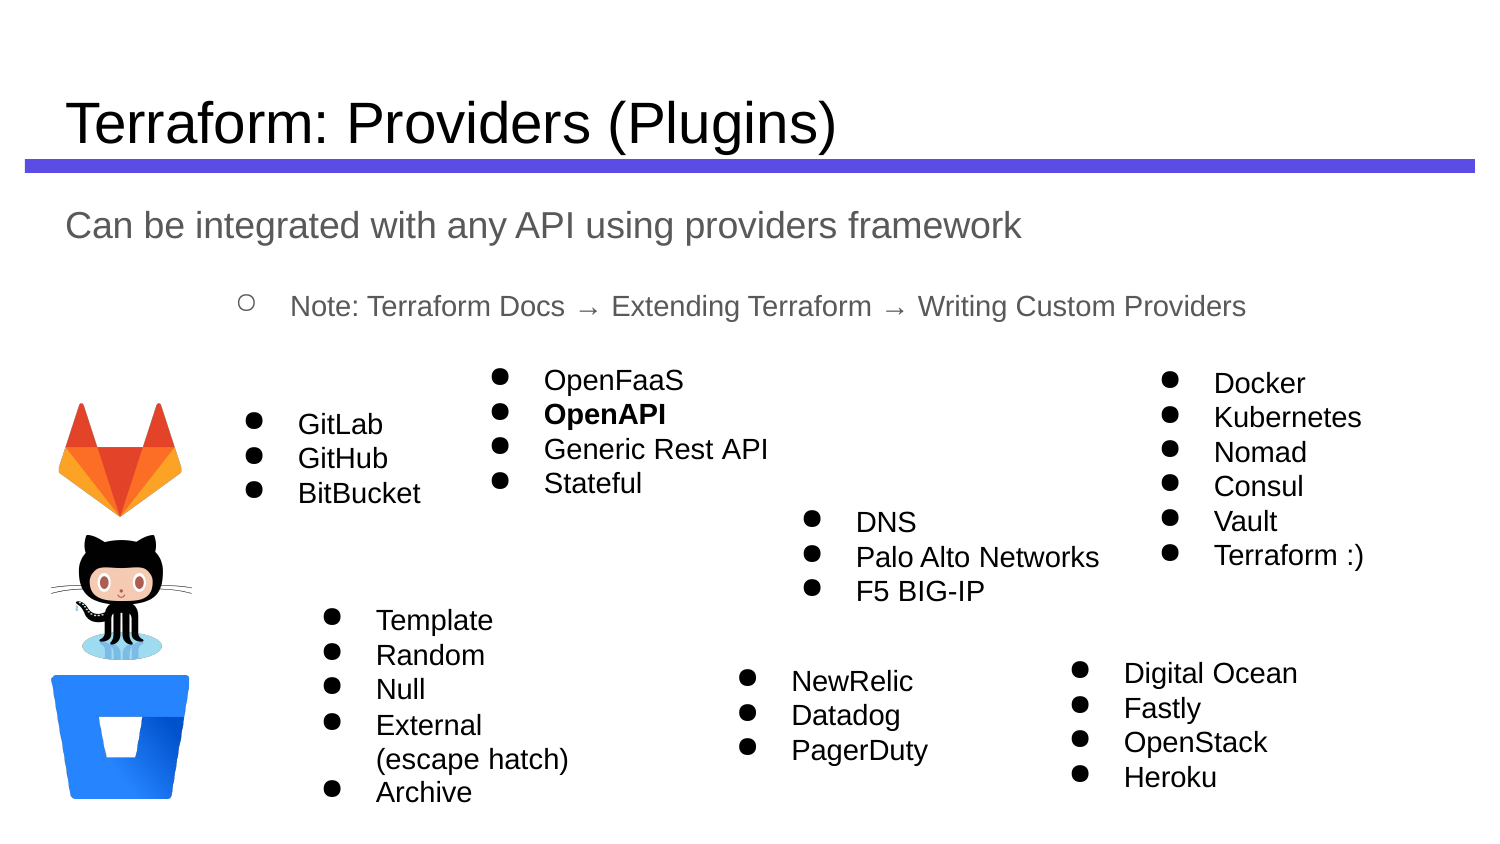

# Terraform: Providers (Plugins)

Can be integrated with any API using providers framework

Note: Terraform Docs → Extending Terraform → Writing Custom Providers
OpenFaaS
OpenAPI
Generic Rest API
Stateful
Docker
Kubernetes
Nomad
Consul
Vault
Terraform :)

GitLab
GitHub
BitBucket
DNS
Palo Alto Networks
F5 BIG-IP

Template
Random
Null
External  (escape hatch)
Archive
Digital Ocean
Fastly
OpenStack
Heroku
NewRelic
Datadog
PagerDuty